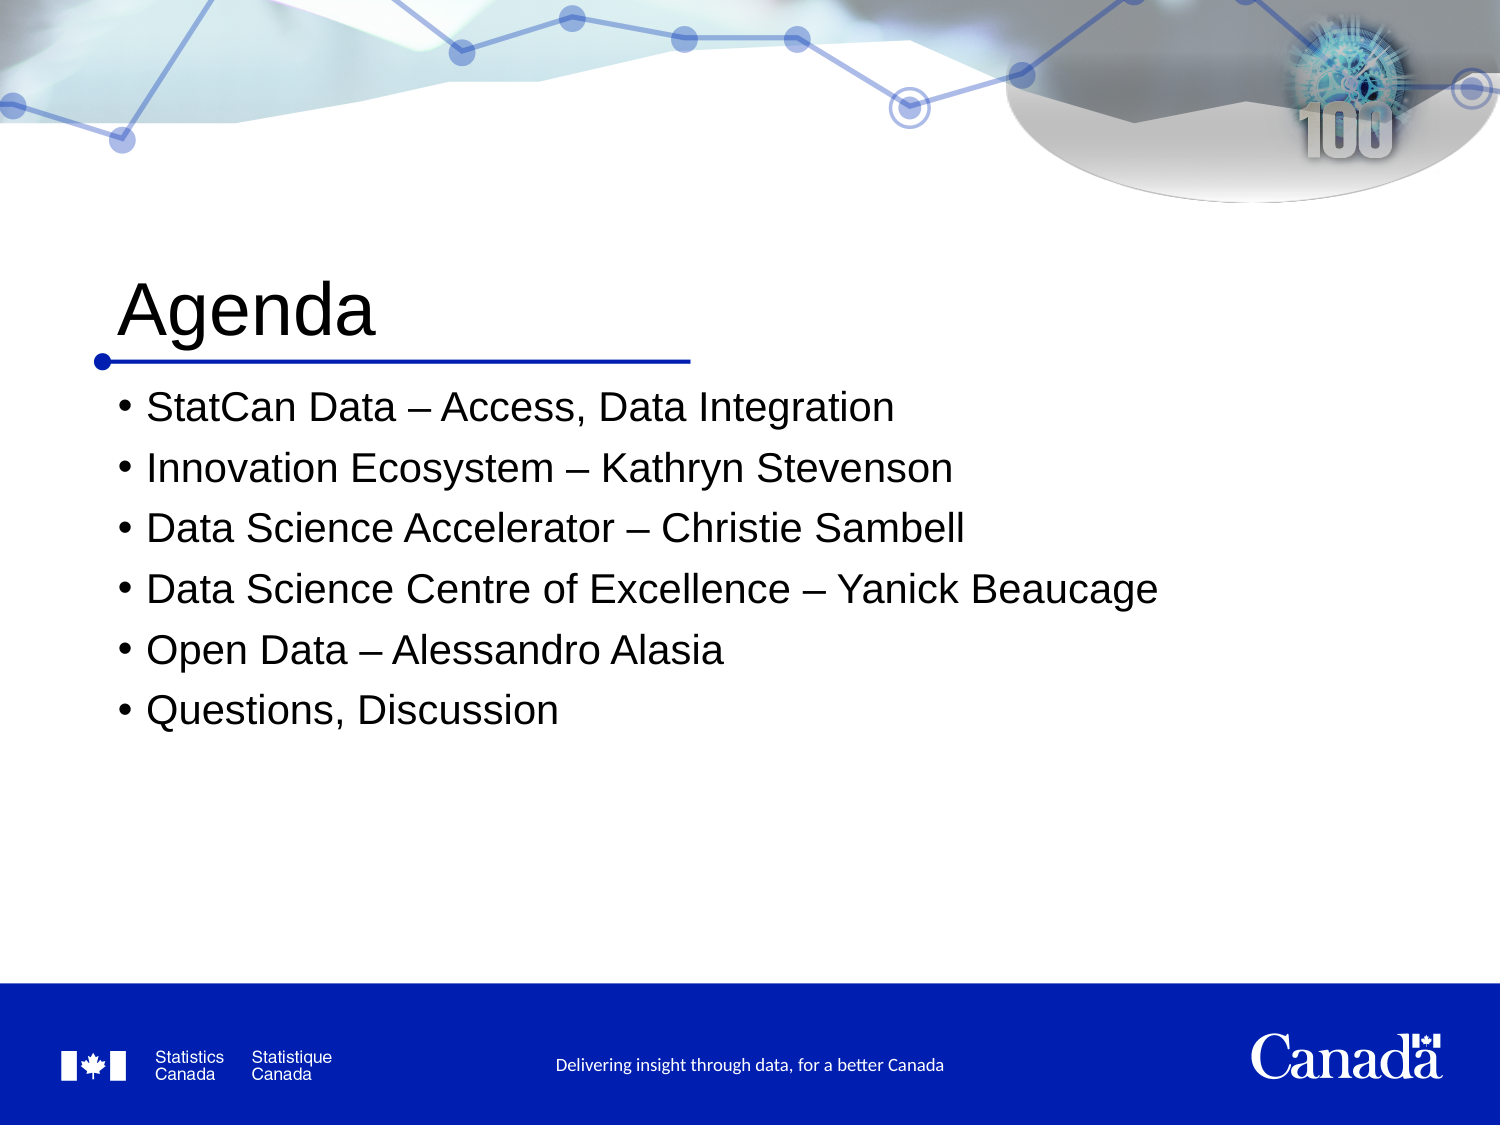

# Agenda
StatCan Data – Access, Data Integration
Innovation Ecosystem – Kathryn Stevenson
Data Science Accelerator – Christie Sambell
Data Science Centre of Excellence – Yanick Beaucage
Open Data – Alessandro Alasia
Questions, Discussion